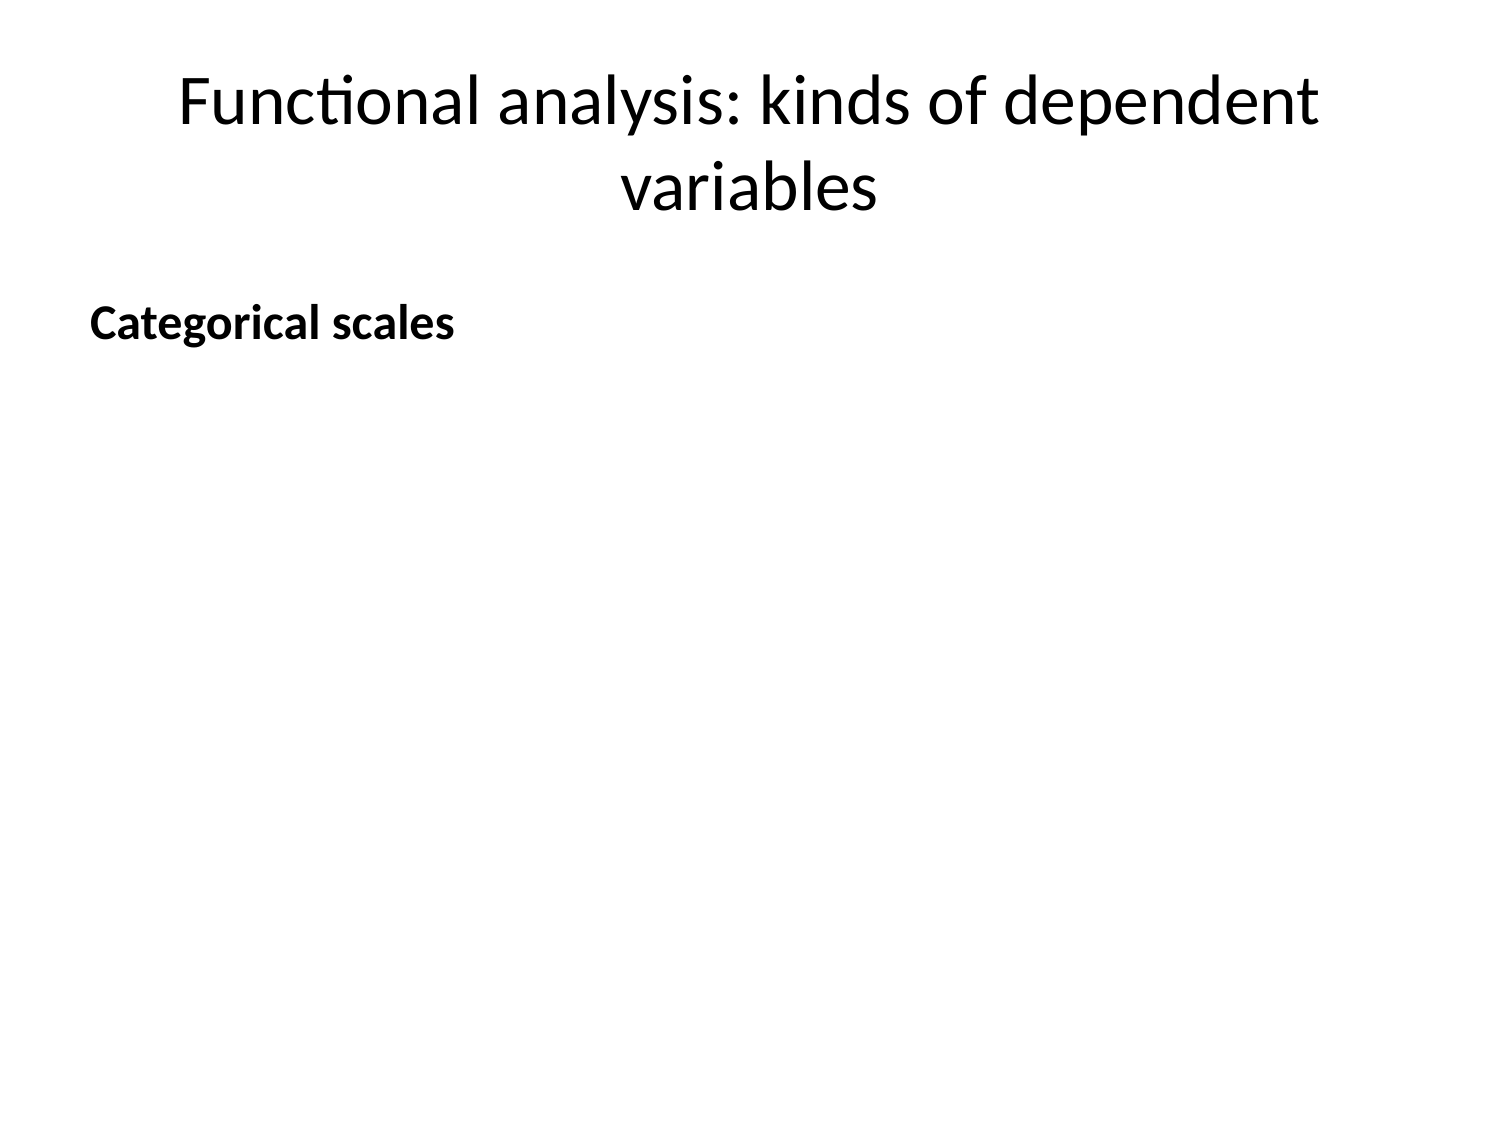

# Functional analysis: kinds of dependent variables
Categorical scales